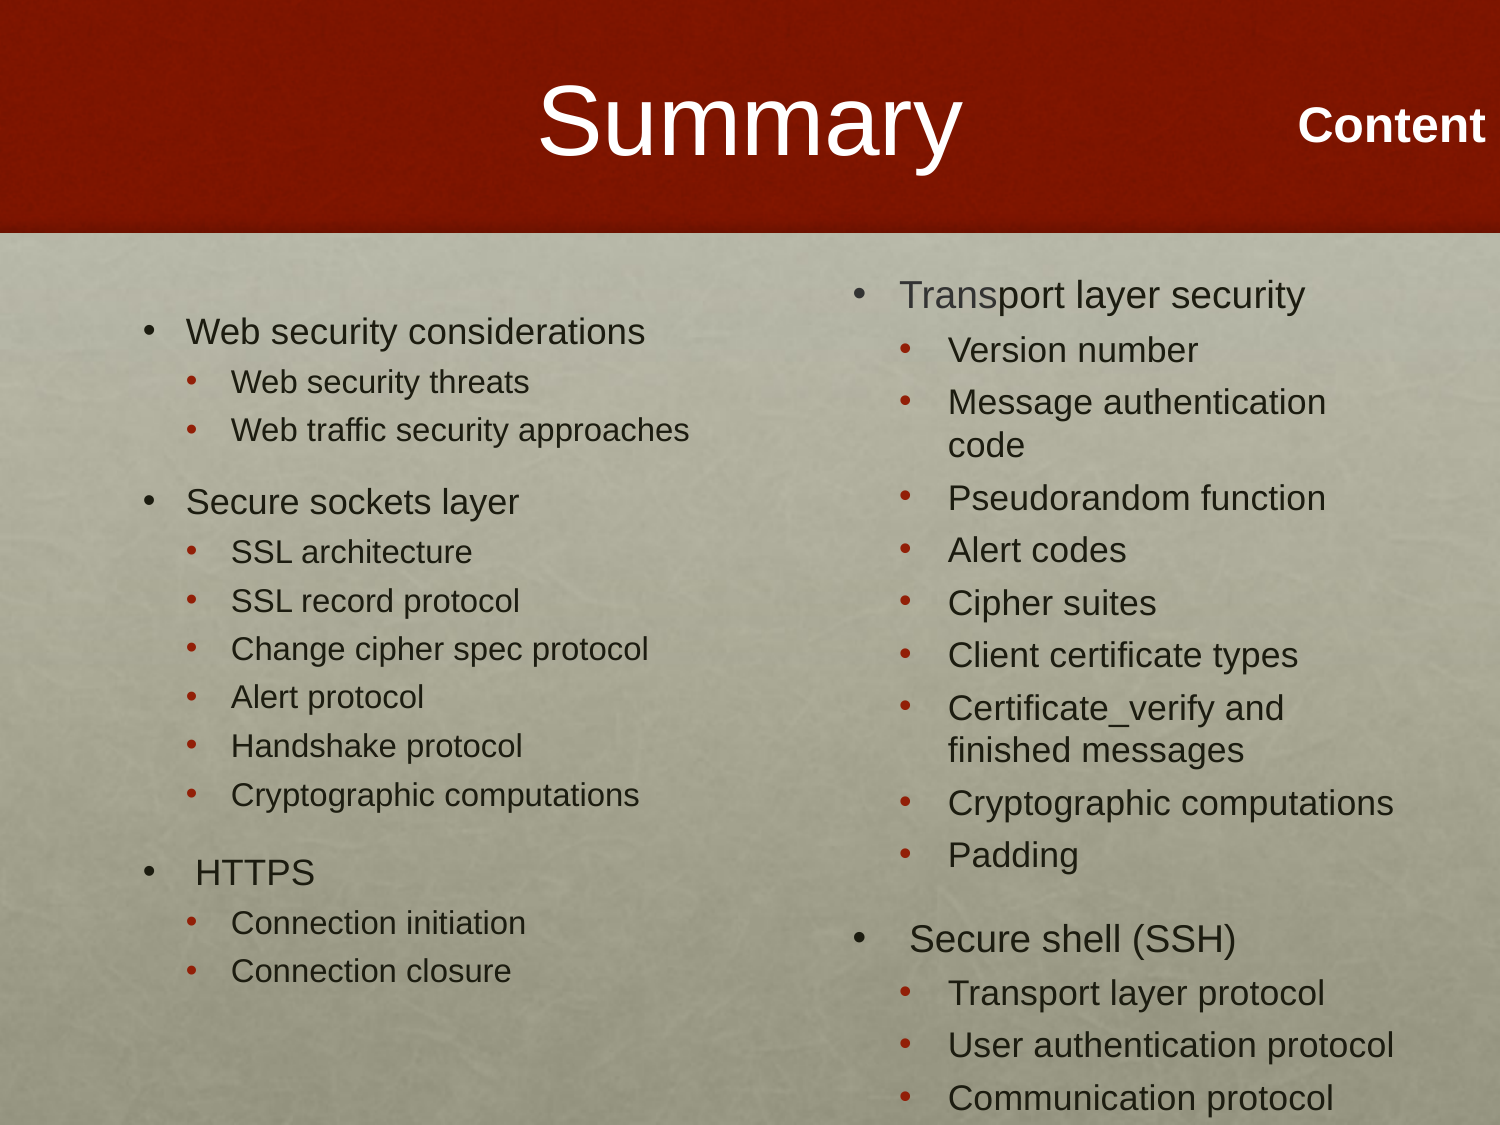

# Summary
Transport layer security
Version number
Message authentication code
Pseudorandom function
Alert codes
Cipher suites
Client certificate types
Certificate_verify and finished messages
Cryptographic computations
Padding
Secure shell (SSH)
Transport layer protocol
User authentication protocol
Communication protocol
Web security considerations
Web security threats
Web traffic security approaches
Secure sockets layer
SSL architecture
SSL record protocol
Change cipher spec protocol
Alert protocol
Handshake protocol
Cryptographic computations
HTTPS
Connection initiation
Connection closure